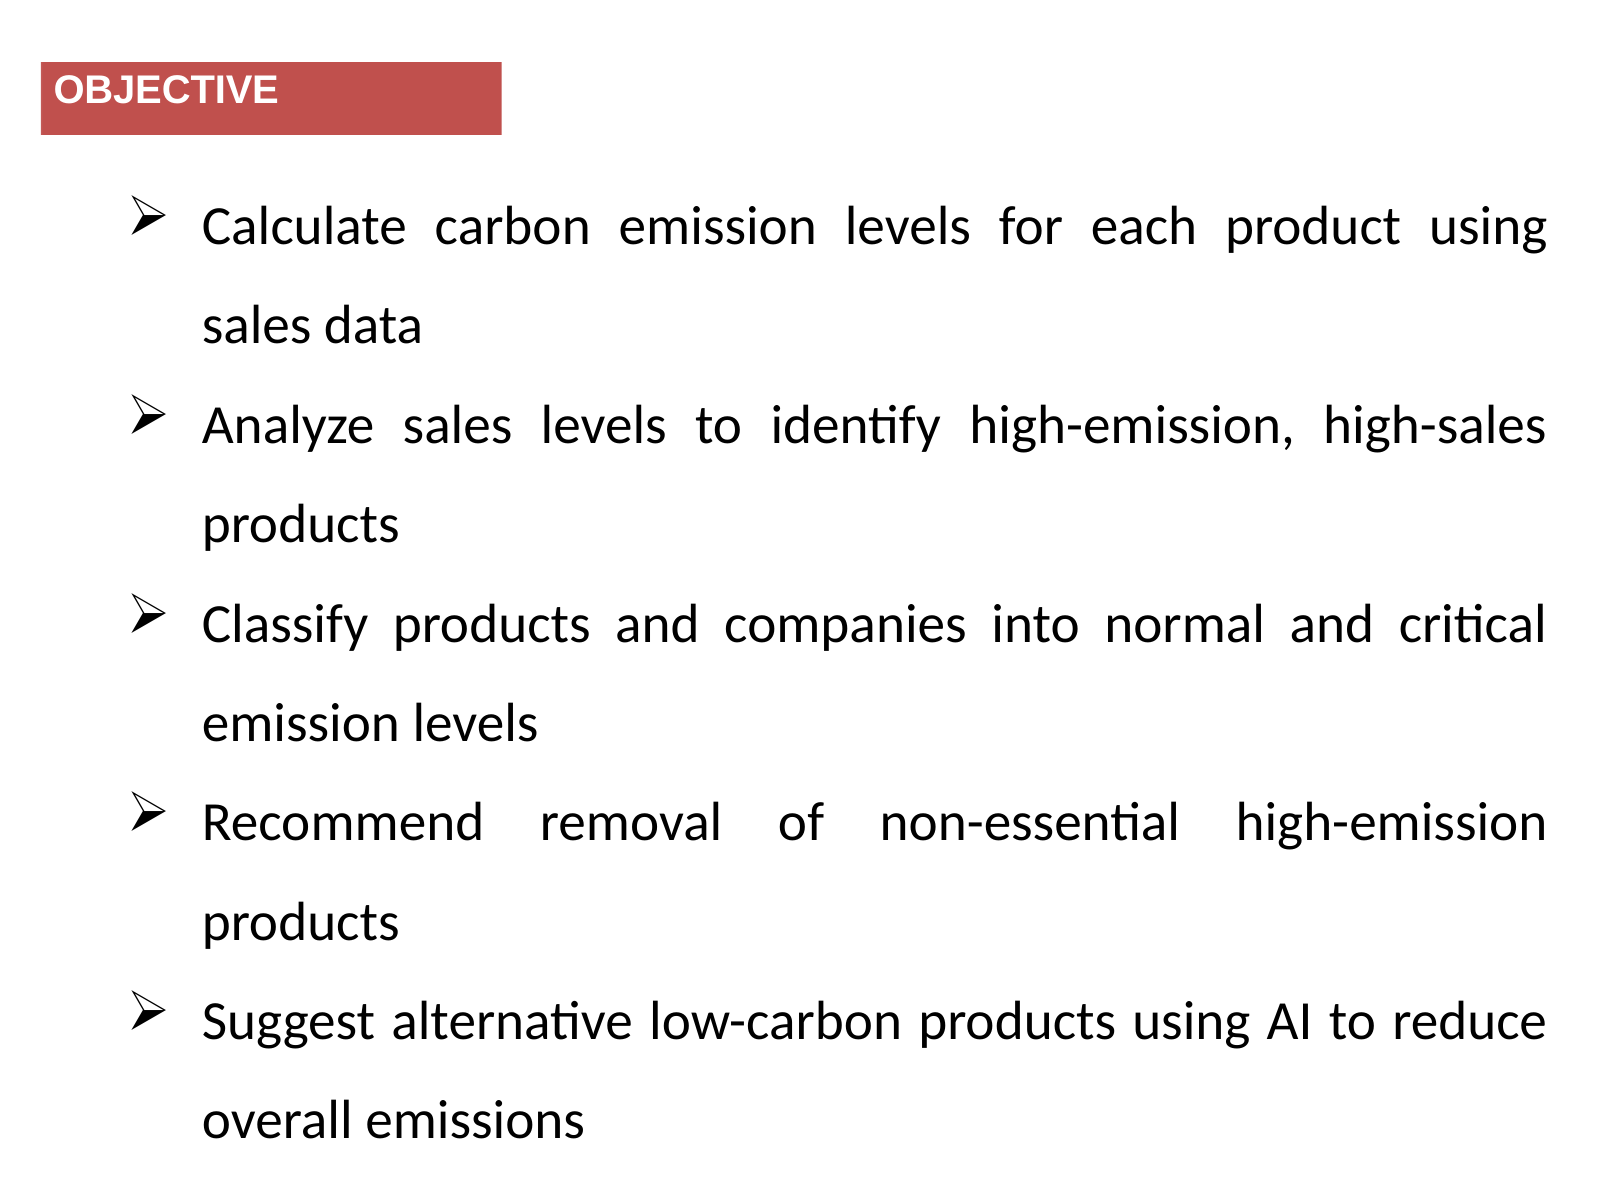

OBJECTIVE
Calculate carbon emission levels for each product using sales data
Analyze sales levels to identify high-emission, high-sales products
Classify products and companies into normal and critical emission levels
Recommend removal of non-essential high-emission products
Suggest alternative low-carbon products using AI to reduce overall emissions